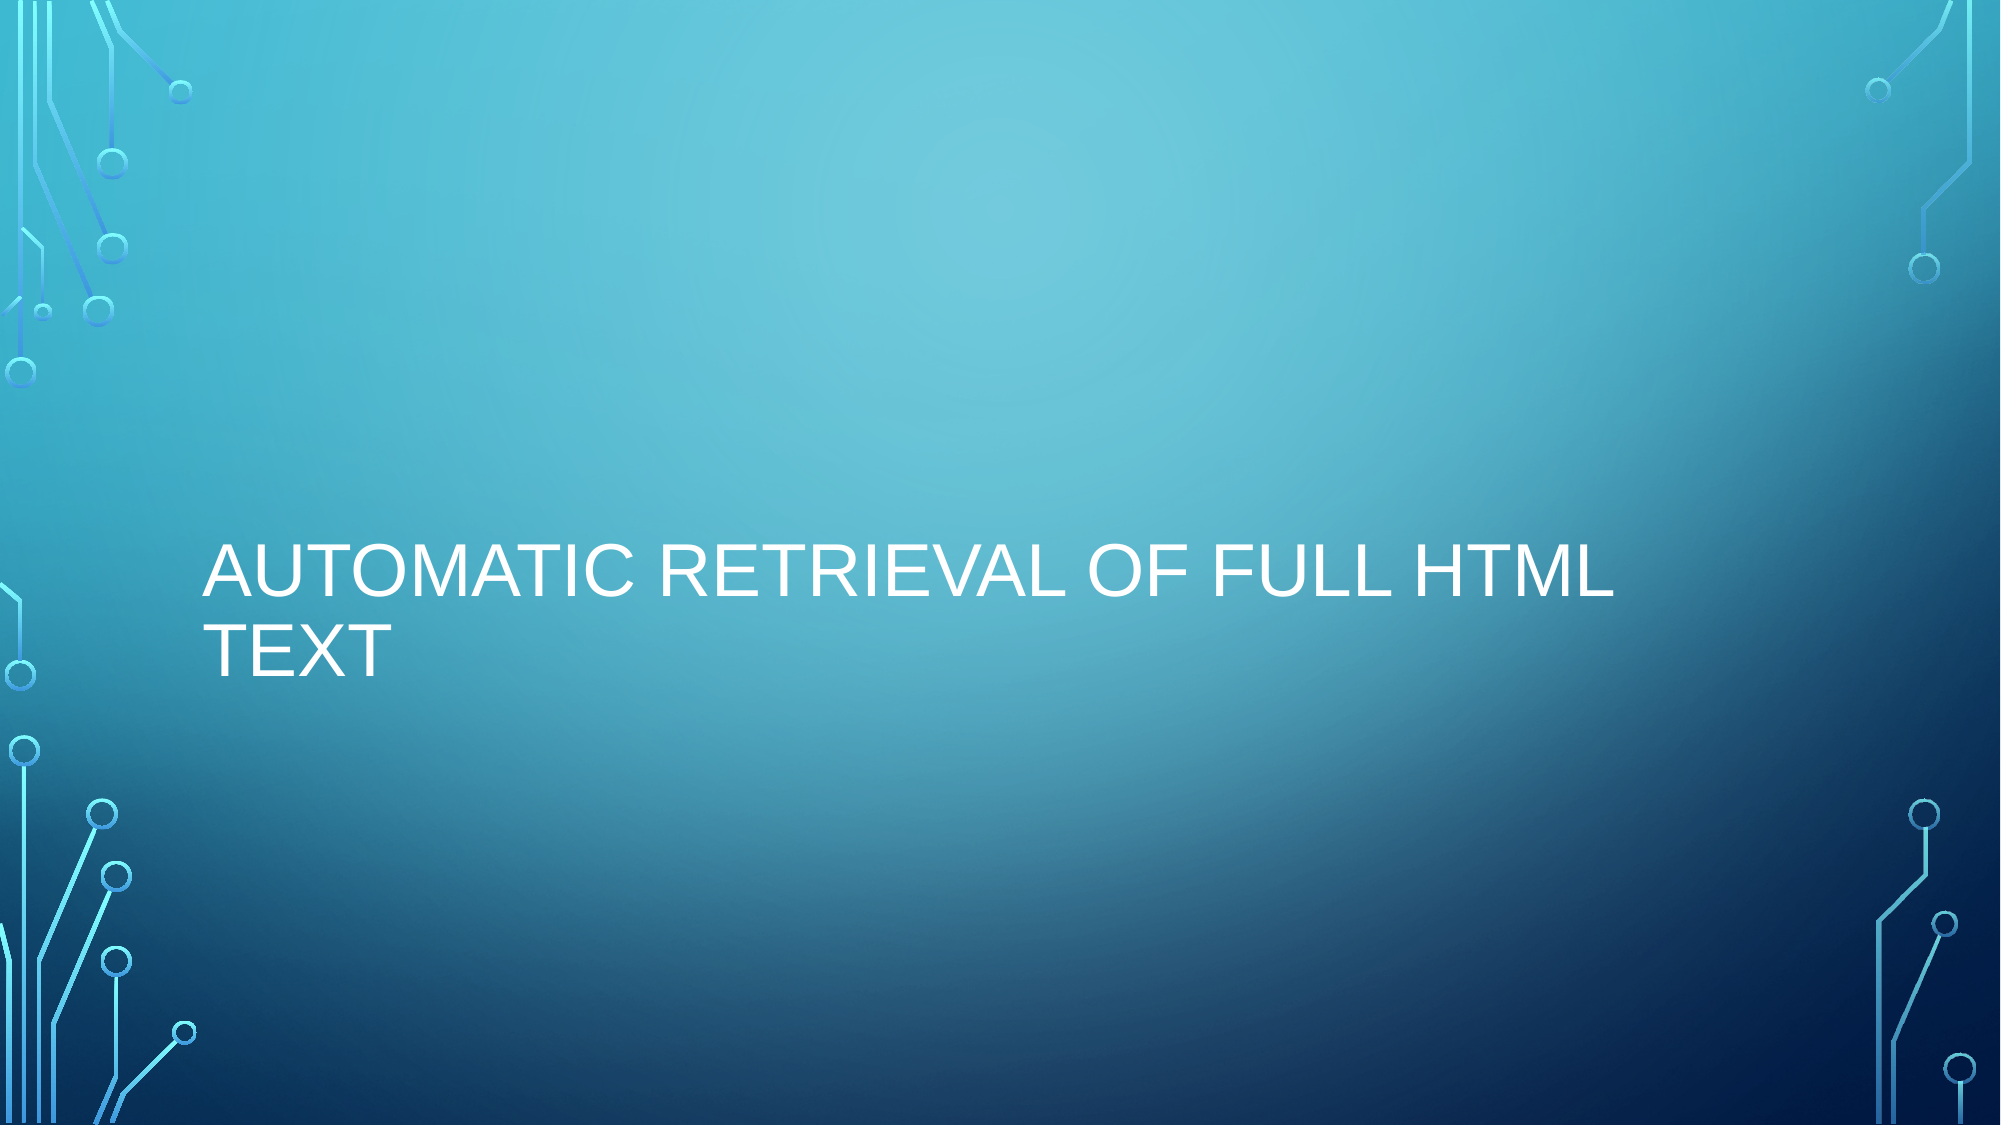

# Automatic retrieval of full html text